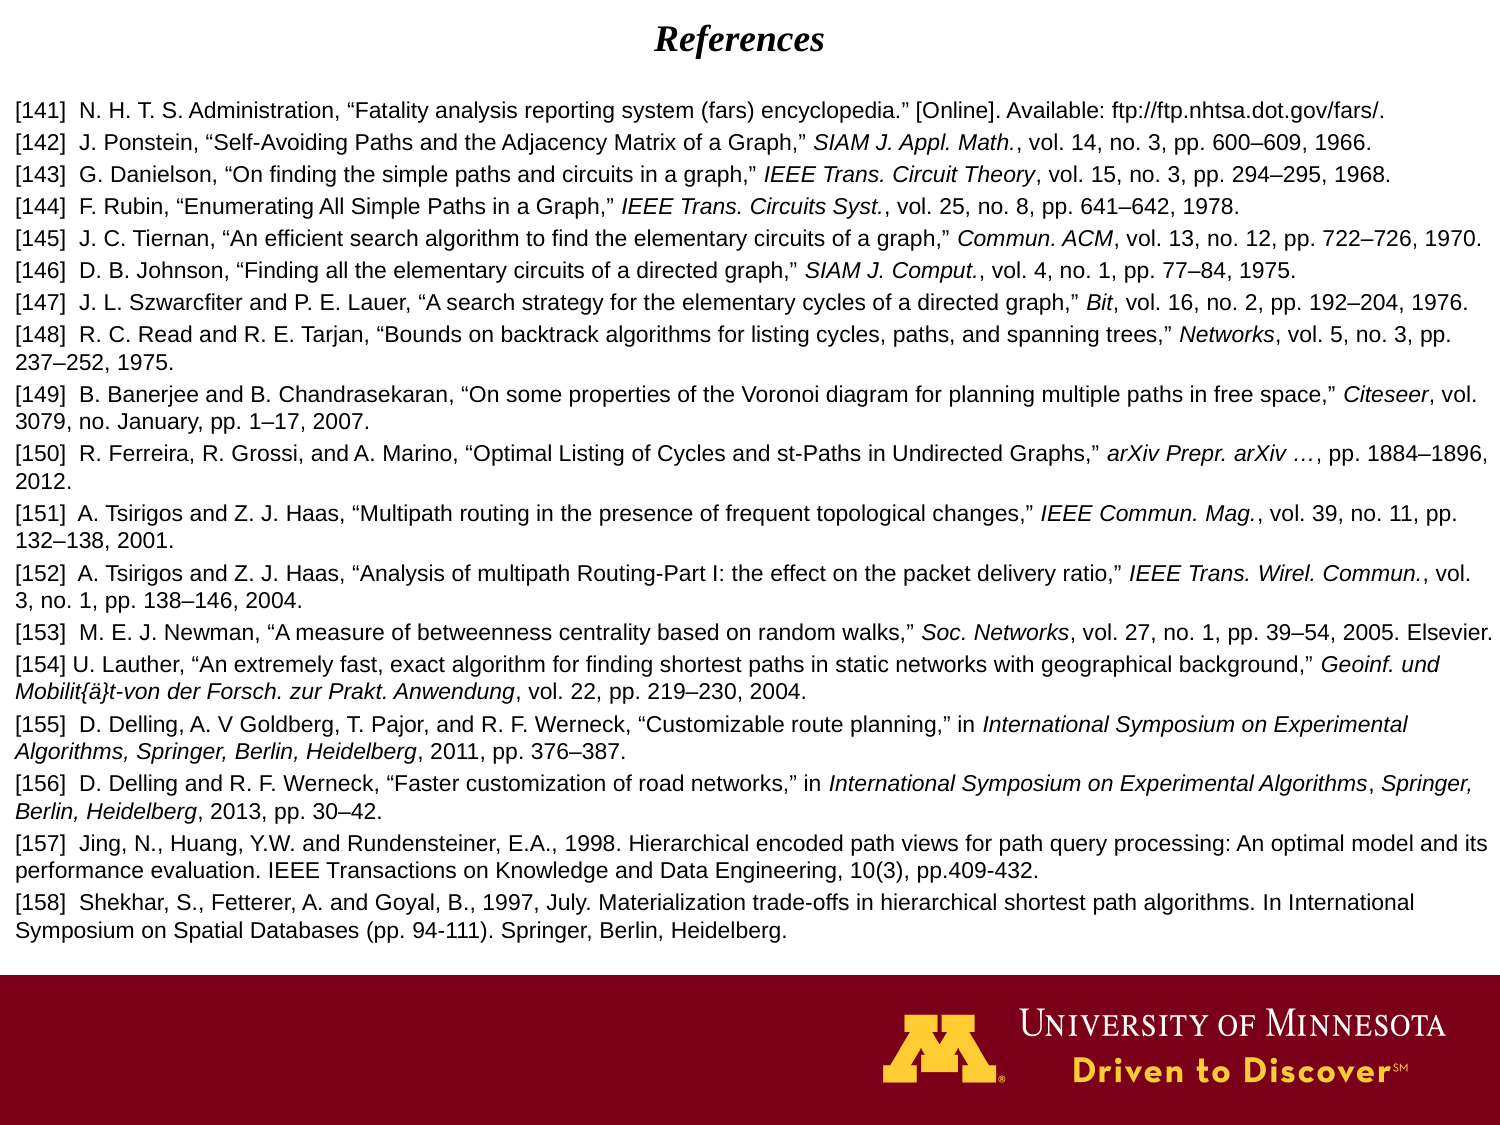

References
[141]  N. H. T. S. Administration, “Fatality analysis reporting system (fars) encyclopedia.” [Online]. Available: ftp://ftp.nhtsa.dot.gov/fars/.
[142]  J. Ponstein, “Self-Avoiding Paths and the Adjacency Matrix of a Graph,” SIAM J. Appl. Math., vol. 14, no. 3, pp. 600–609, 1966.
[143]  G. Danielson, “On finding the simple paths and circuits in a graph,” IEEE Trans. Circuit Theory, vol. 15, no. 3, pp. 294–295, 1968.
[144]  F. Rubin, “Enumerating All Simple Paths in a Graph,” IEEE Trans. Circuits Syst., vol. 25, no. 8, pp. 641–642, 1978.
[145]  J. C. Tiernan, “An efficient search algorithm to find the elementary circuits of a graph,” Commun. ACM, vol. 13, no. 12, pp. 722–726, 1970.
[146]  D. B. Johnson, “Finding all the elementary circuits of a directed graph,” SIAM J. Comput., vol. 4, no. 1, pp. 77–84, 1975.
[147]  J. L. Szwarcfiter and P. E. Lauer, “A search strategy for the elementary cycles of a directed graph,” Bit, vol. 16, no. 2, pp. 192–204, 1976.
[148]  R. C. Read and R. E. Tarjan, “Bounds on backtrack algorithms for listing cycles, paths, and spanning trees,” Networks, vol. 5, no. 3, pp. 237–252, 1975.
[149]  B. Banerjee and B. Chandrasekaran, “On some properties of the Voronoi diagram for planning multiple paths in free space,” Citeseer, vol. 3079, no. January, pp. 1–17, 2007.
[150]  R. Ferreira, R. Grossi, and A. Marino, “Optimal Listing of Cycles and st-Paths in Undirected Graphs,” arXiv Prepr. arXiv …, pp. 1884–1896, 2012.
[151]  A. Tsirigos and Z. J. Haas, “Multipath routing in the presence of frequent topological changes,” IEEE Commun. Mag., vol. 39, no. 11, pp. 132–138, 2001.
[152]  A. Tsirigos and Z. J. Haas, “Analysis of multipath Routing-Part I: the effect on the packet delivery ratio,” IEEE Trans. Wirel. Commun., vol. 3, no. 1, pp. 138–146, 2004.
[153]  M. E. J. Newman, “A measure of betweenness centrality based on random walks,” Soc. Networks, vol. 27, no. 1, pp. 39–54, 2005. Elsevier.
[154] U. Lauther, “An extremely fast, exact algorithm for finding shortest paths in static networks with geographical background,” Geoinf. und Mobilit{ä}t-von der Forsch. zur Prakt. Anwendung, vol. 22, pp. 219–230, 2004.
[155]  D. Delling, A. V Goldberg, T. Pajor, and R. F. Werneck, “Customizable route planning,” in International Symposium on Experimental Algorithms, Springer, Berlin, Heidelberg, 2011, pp. 376–387.
[156]  D. Delling and R. F. Werneck, “Faster customization of road networks,” in International Symposium on Experimental Algorithms, Springer, Berlin, Heidelberg, 2013, pp. 30–42.
[157]  Jing, N., Huang, Y.W. and Rundensteiner, E.A., 1998. Hierarchical encoded path views for path query processing: An optimal model and its performance evaluation. IEEE Transactions on Knowledge and Data Engineering, 10(3), pp.409-432.
[158]  Shekhar, S., Fetterer, A. and Goyal, B., 1997, July. Materialization trade-offs in hierarchical shortest path algorithms. In International Symposium on Spatial Databases (pp. 94-111). Springer, Berlin, Heidelberg.